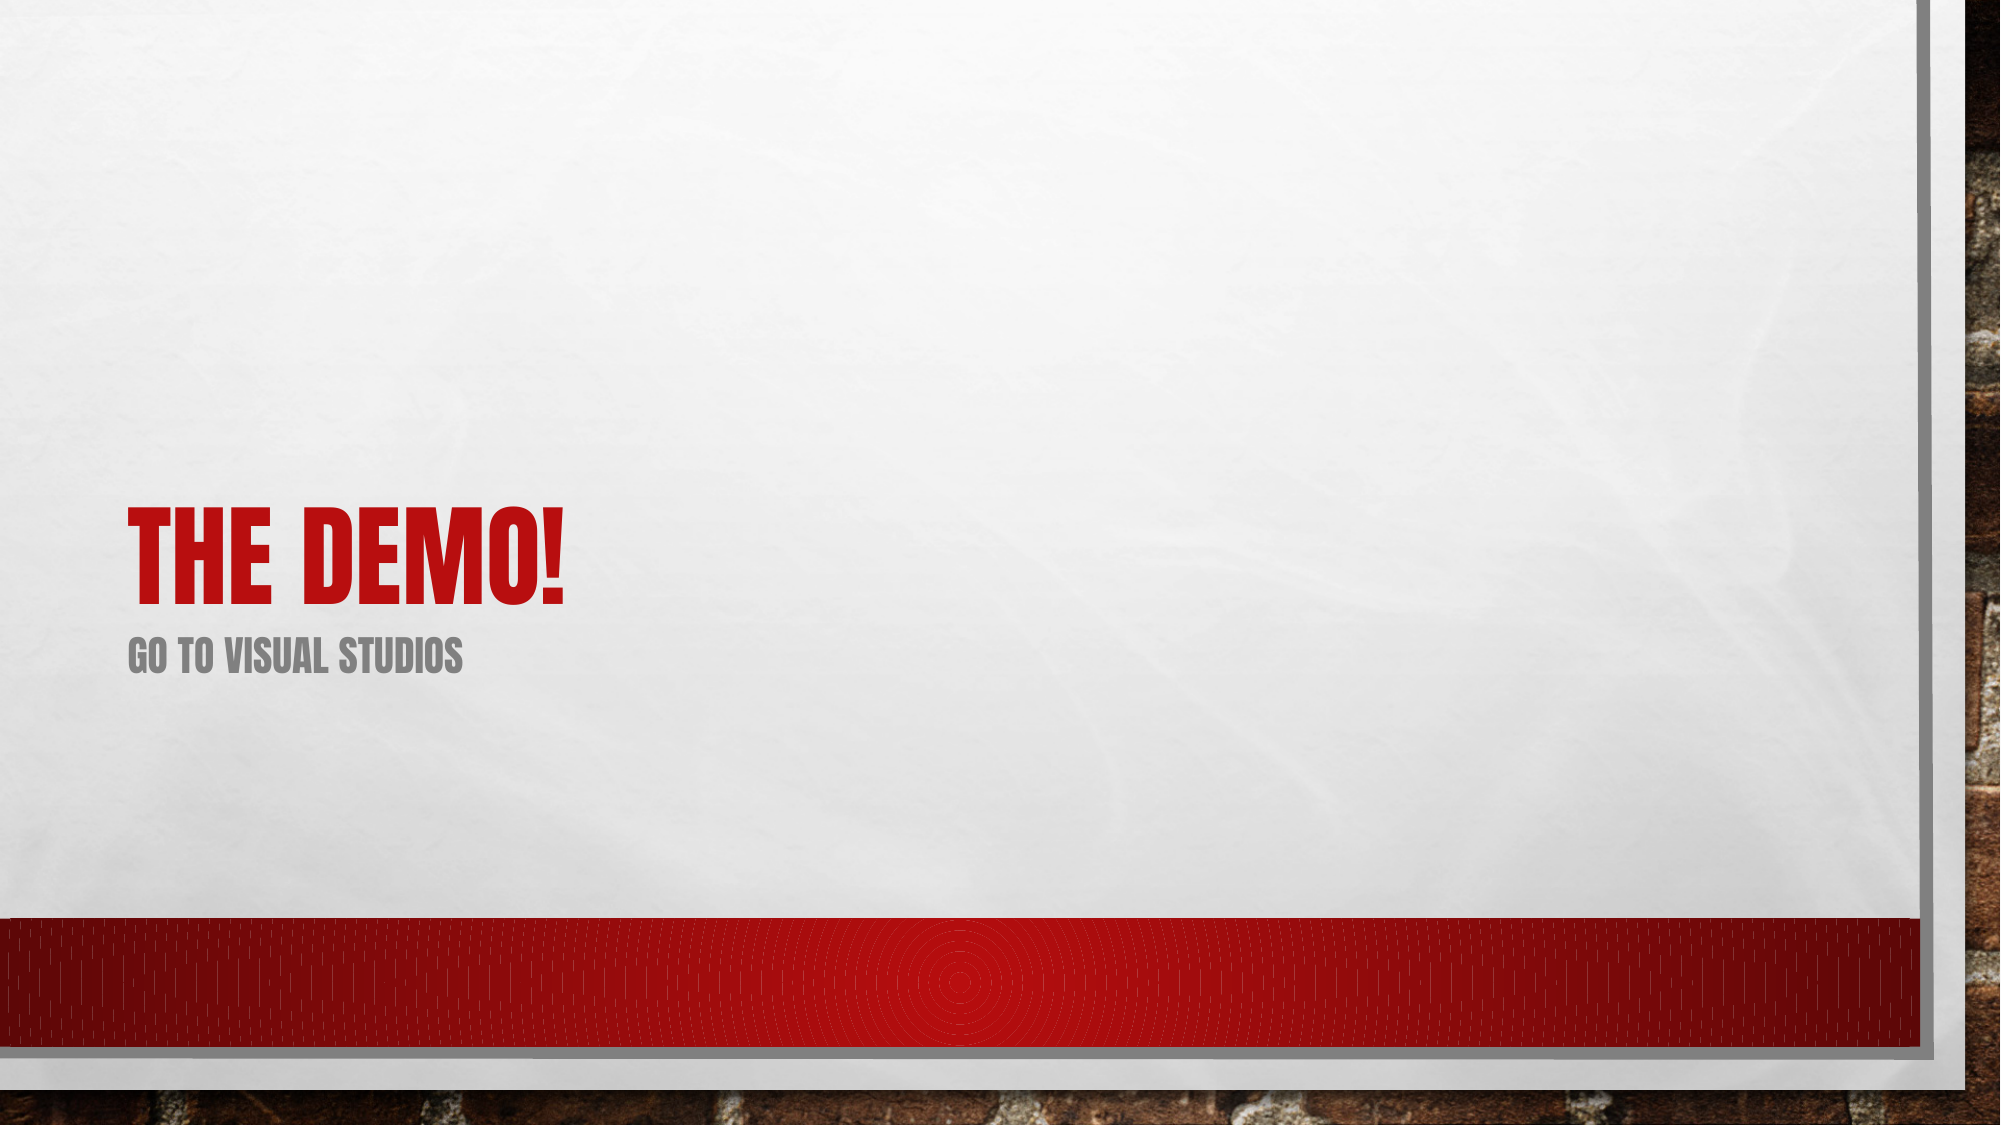

# The Demo!
Go to Visual Studios